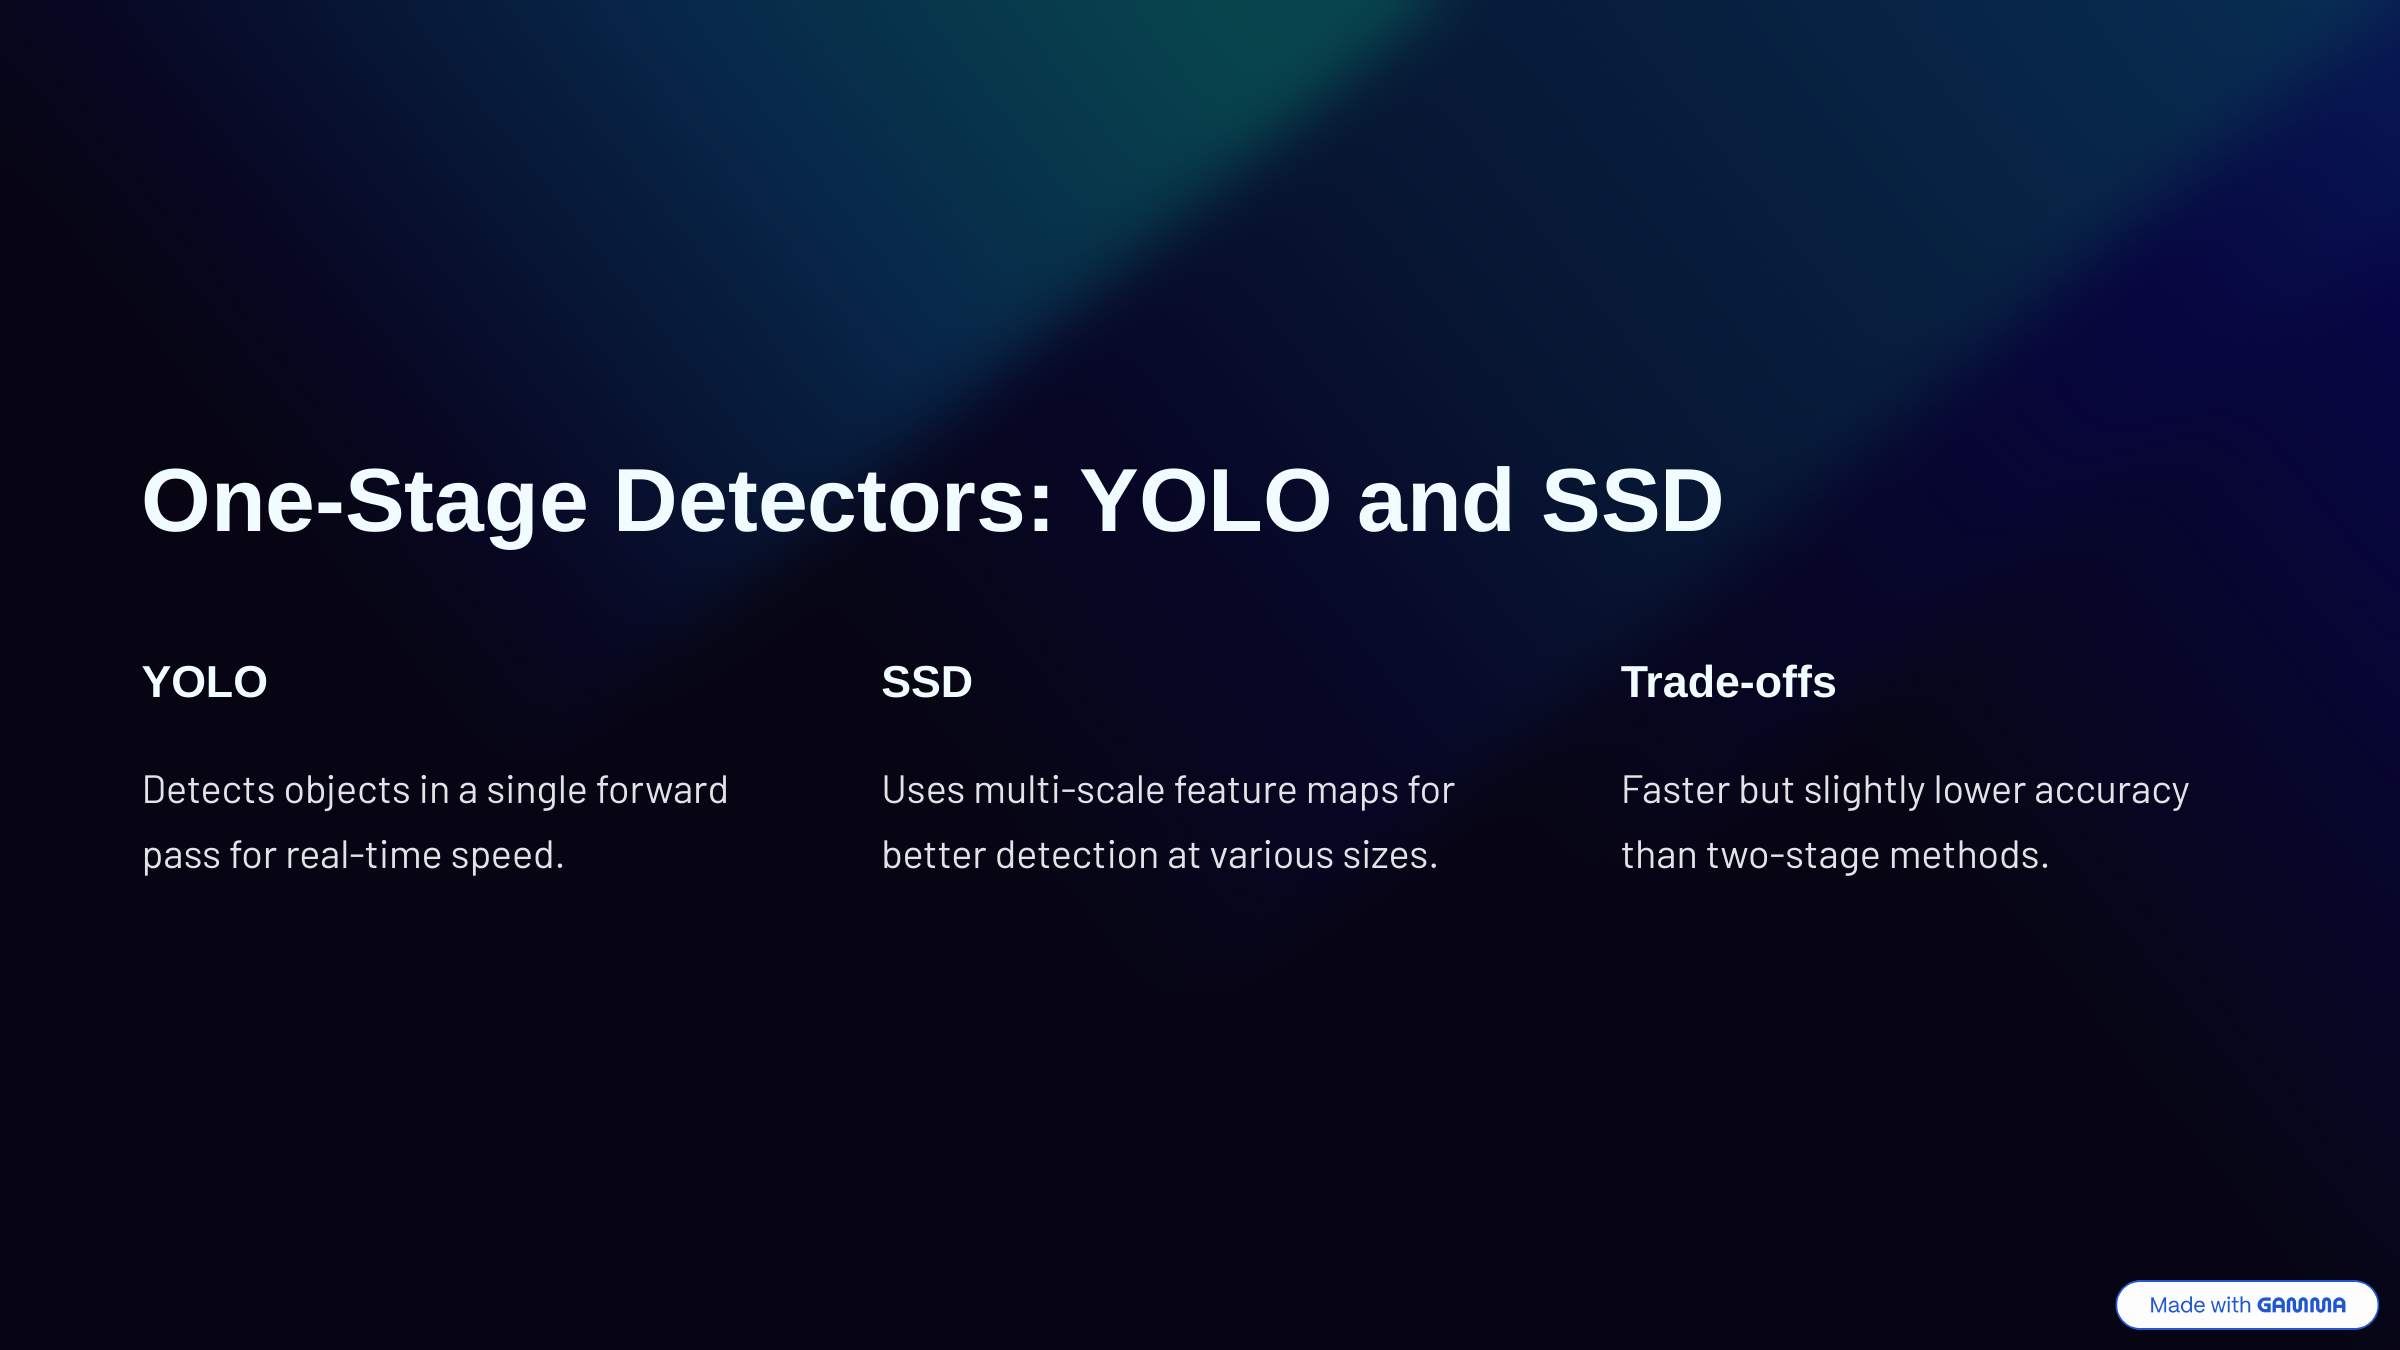

One-Stage Detectors: YOLO and SSD
YOLO
SSD
Trade-offs
Detects objects in a single forward pass for real-time speed.
Uses multi-scale feature maps for better detection at various sizes.
Faster but slightly lower accuracy than two-stage methods.